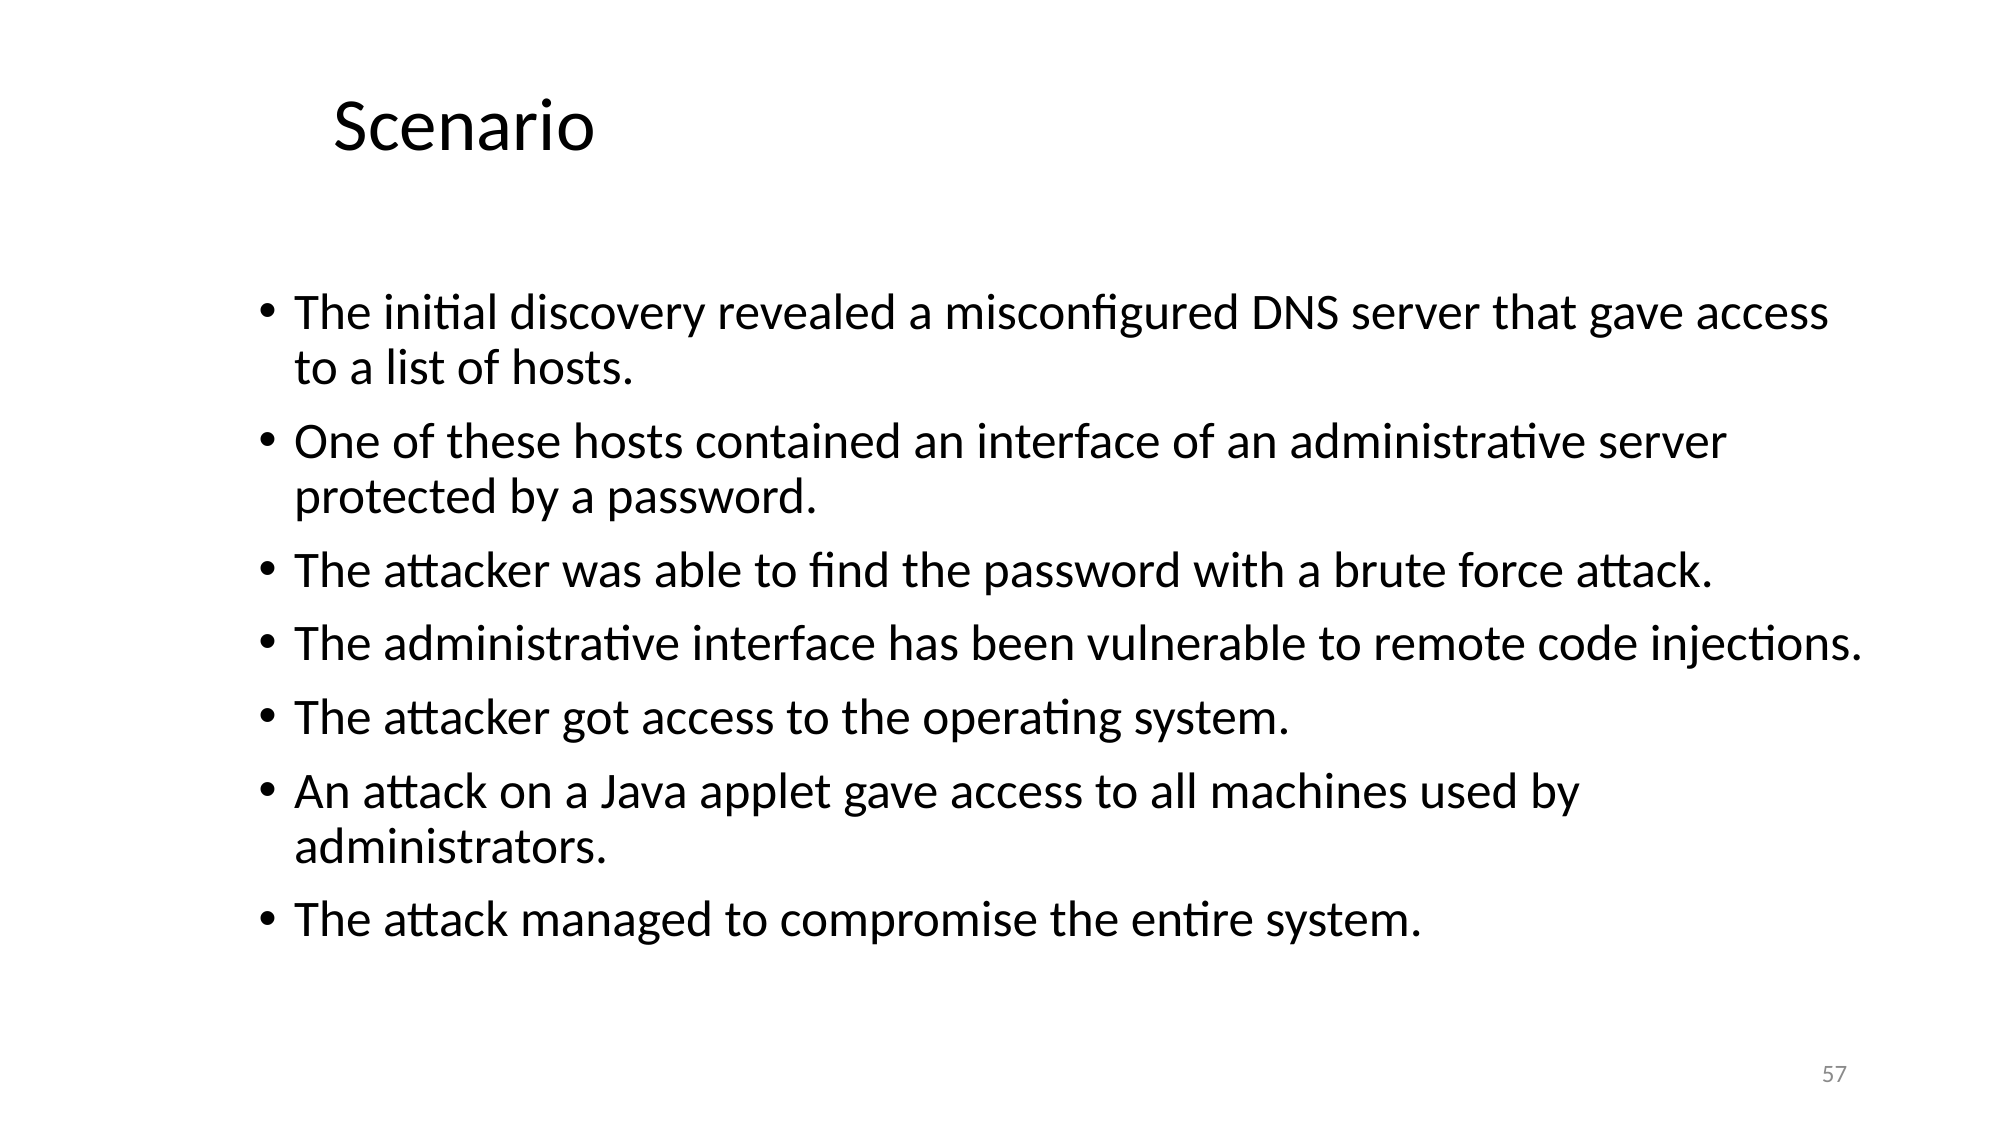

Scenario
The initial discovery revealed a misconfigured DNS server that gave access to a list of hosts.
One of these hosts contained an interface of an administrative server protected by a password.
The attacker was able to find the password with a brute force attack.
The administrative interface has been vulnerable to remote code injections.
The attacker got access to the operating system.
An attack on a Java applet gave access to all machines used by administrators.
The attack managed to compromise the entire system.
57